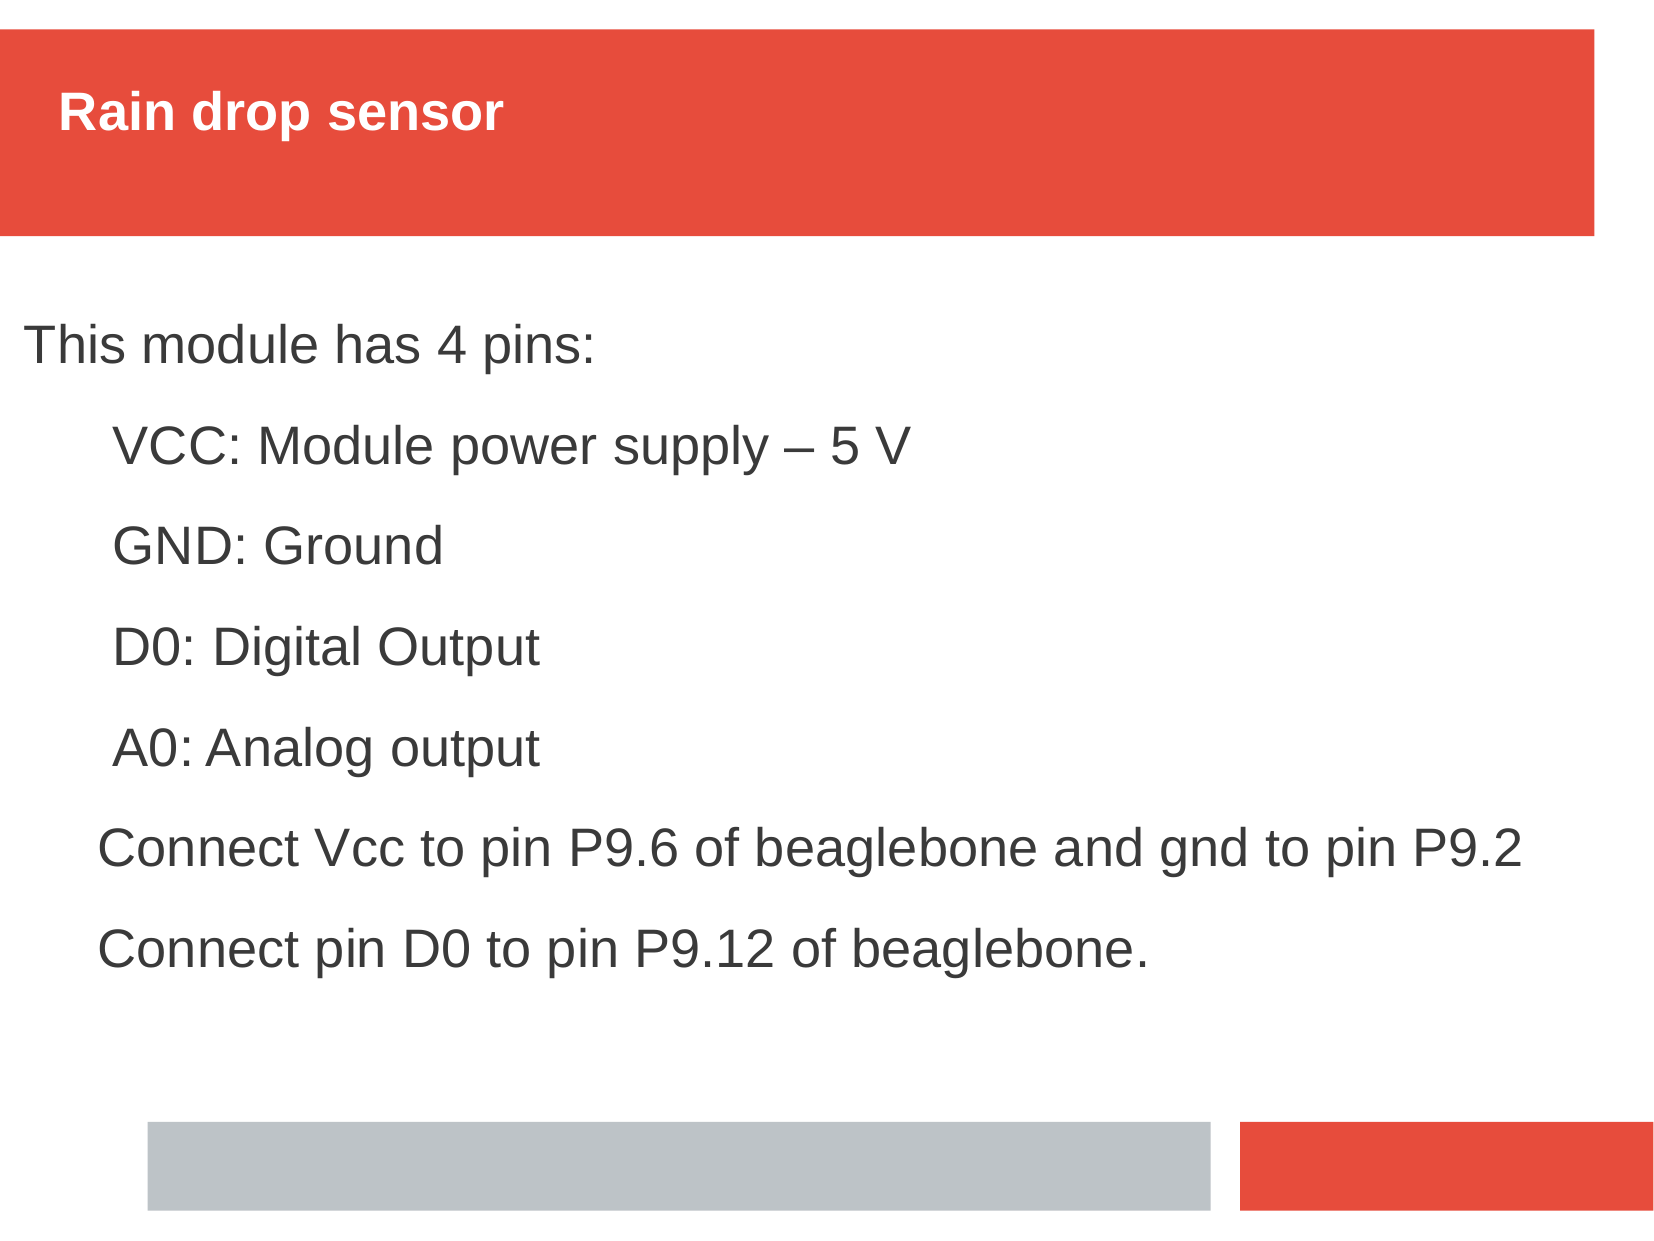

Rain drop sensor
This module has 4 pins:
 VCC: Module power supply – 5 V
 GND: Ground
 D0: Digital Output
 A0: Analog output
Connect Vcc to pin P9.6 of beaglebone and gnd to pin P9.2
Connect pin D0 to pin P9.12 of beaglebone.